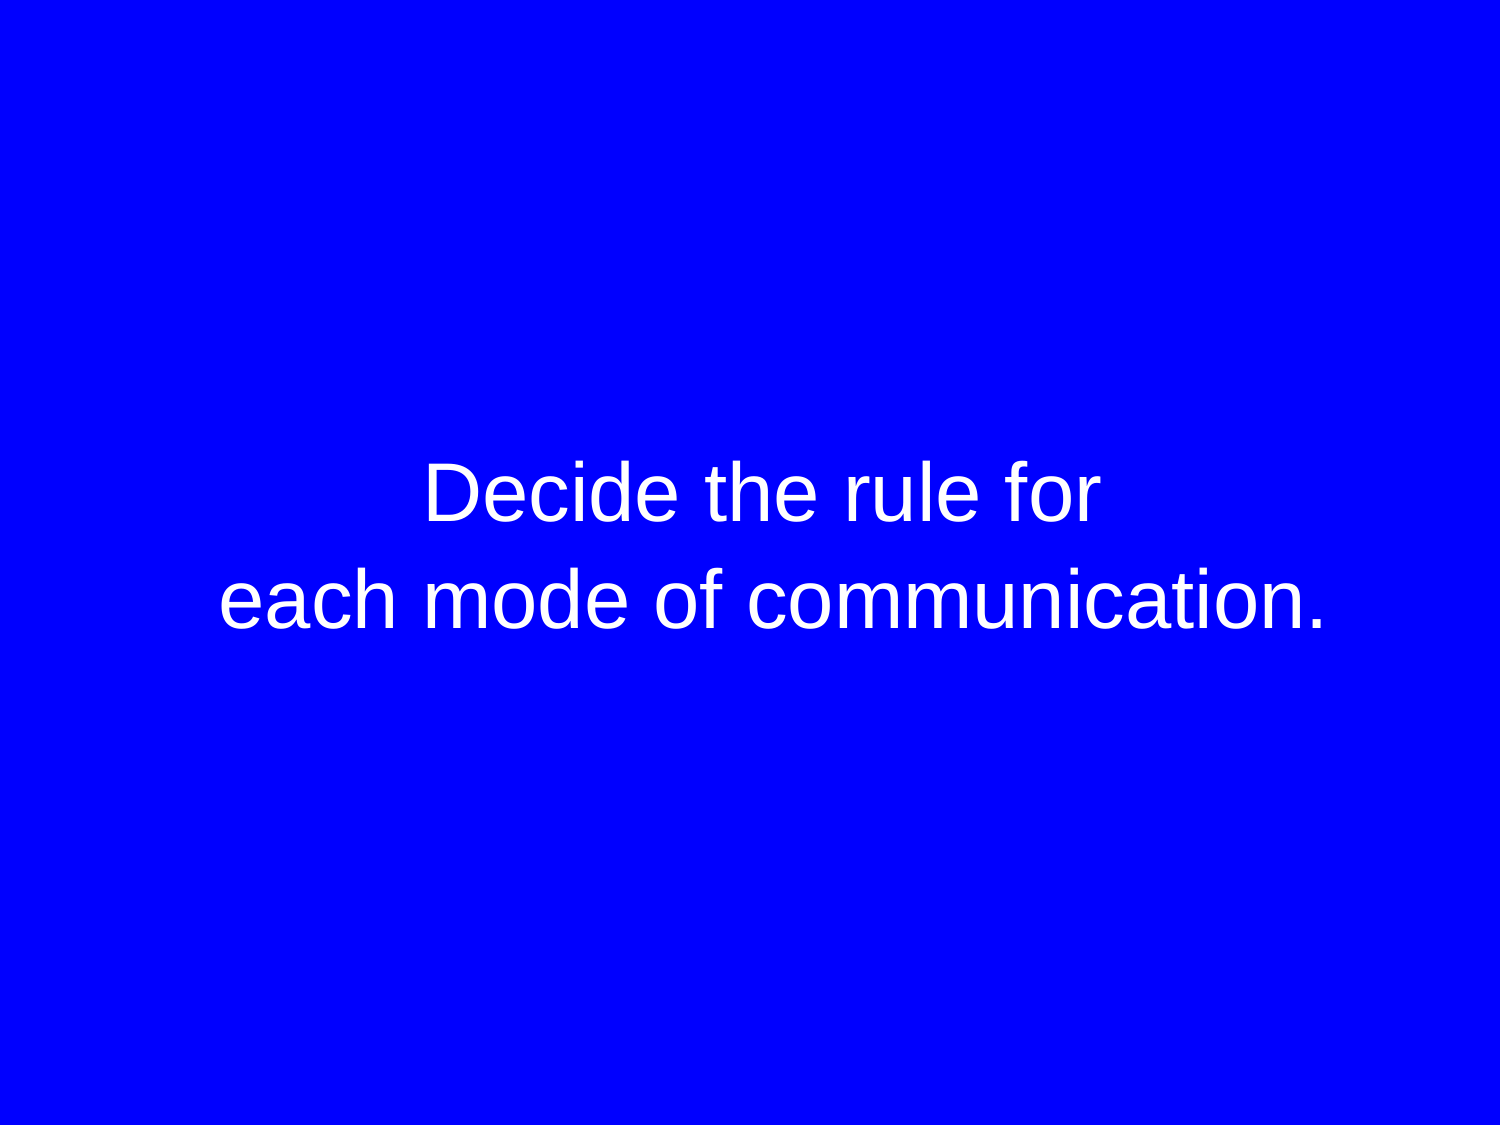

#

Decide the rule for
 each mode of communication.